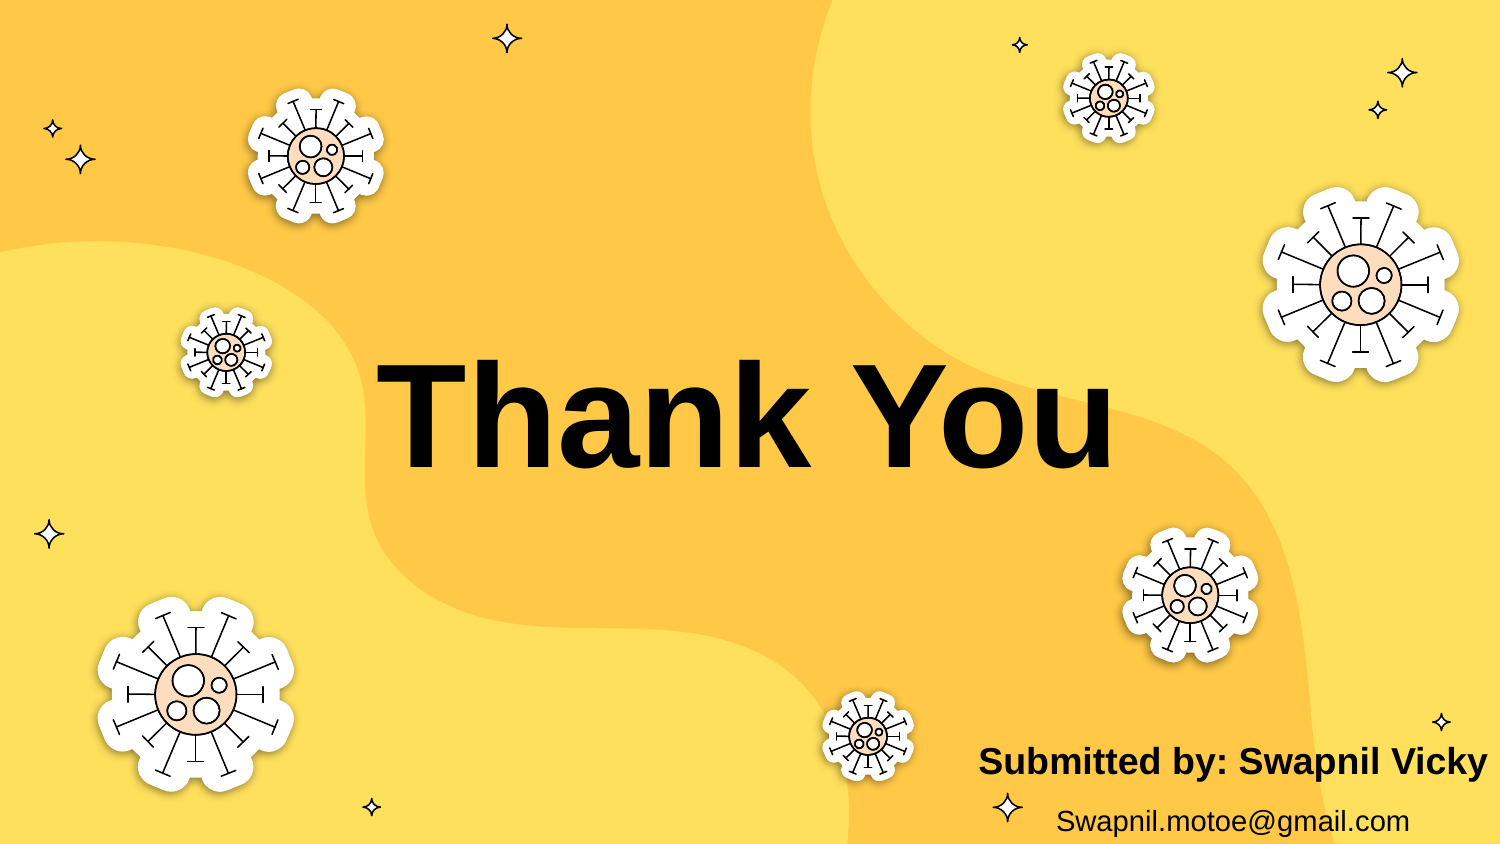

Thank You

Submitted by: Swapnil Vicky
Swapnil.motoe@gmail.com